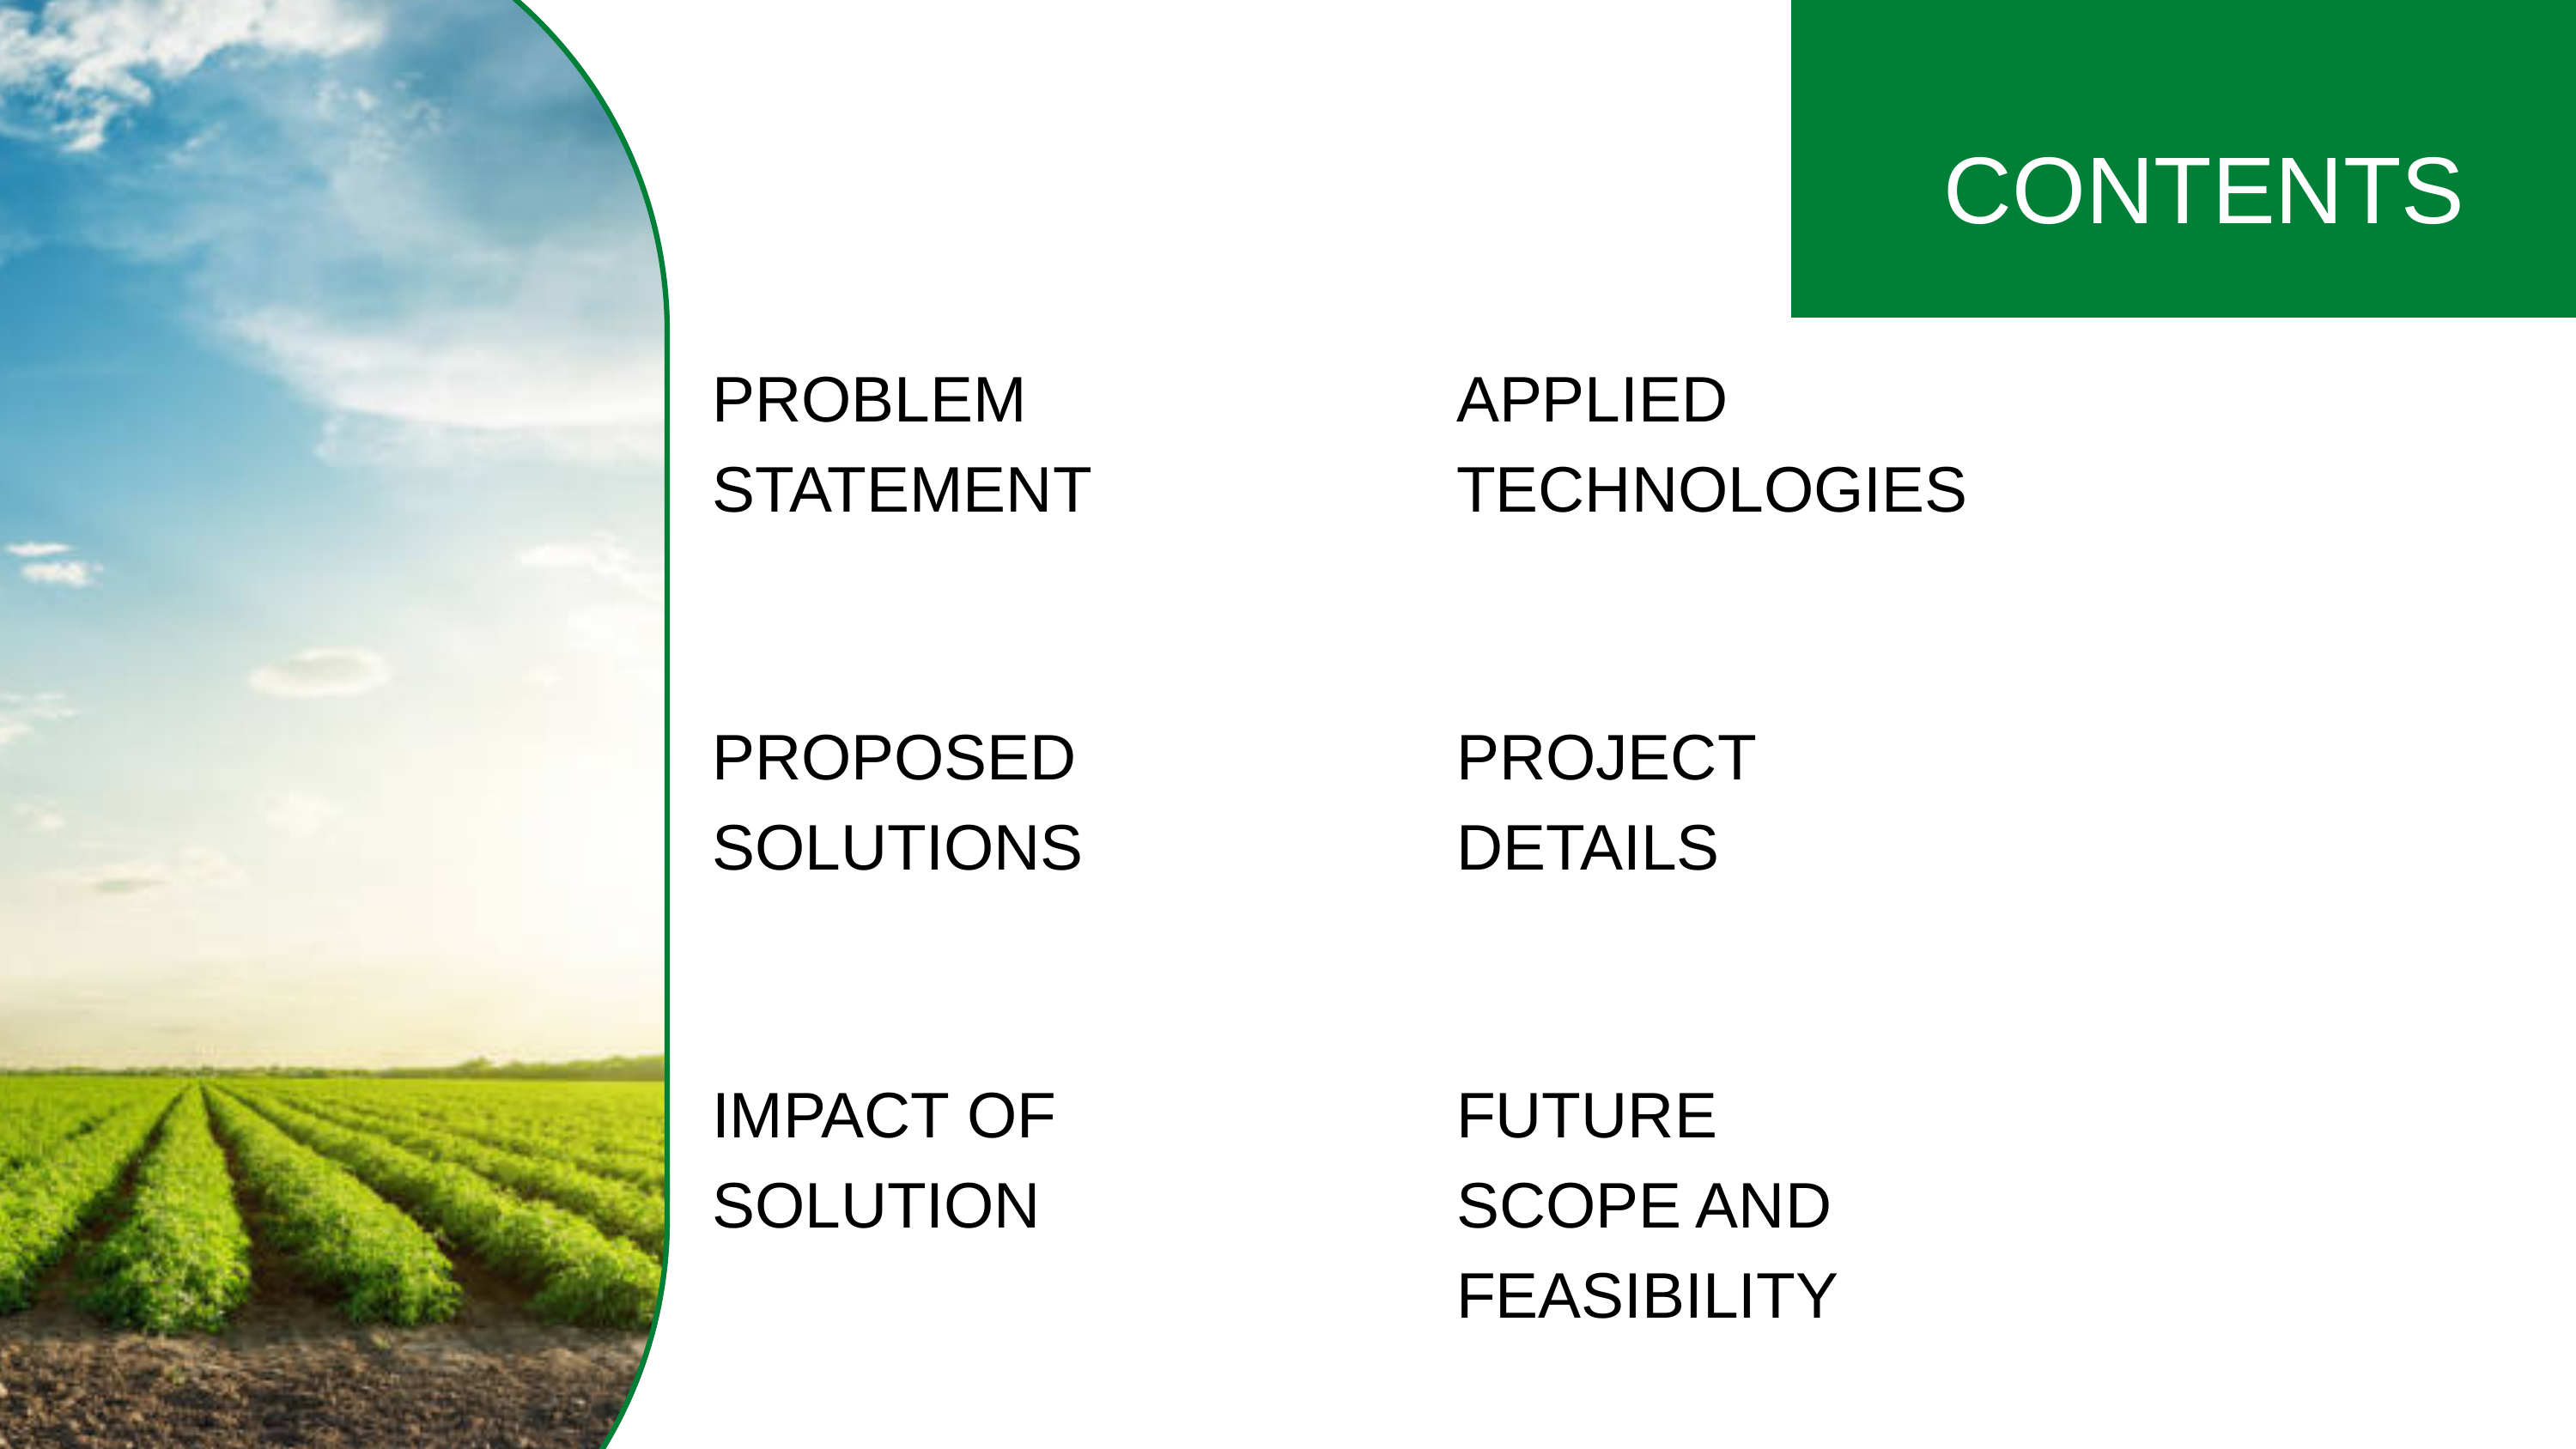

CONTENTS
PROBLEM STATEMENT

APPLIED TECHNOLOGIES

PROPOSED SOLUTIONS

PROJECT DETAILS

IMPACT OF SOLUTION

FUTURE SCOPE AND FEASIBILITY